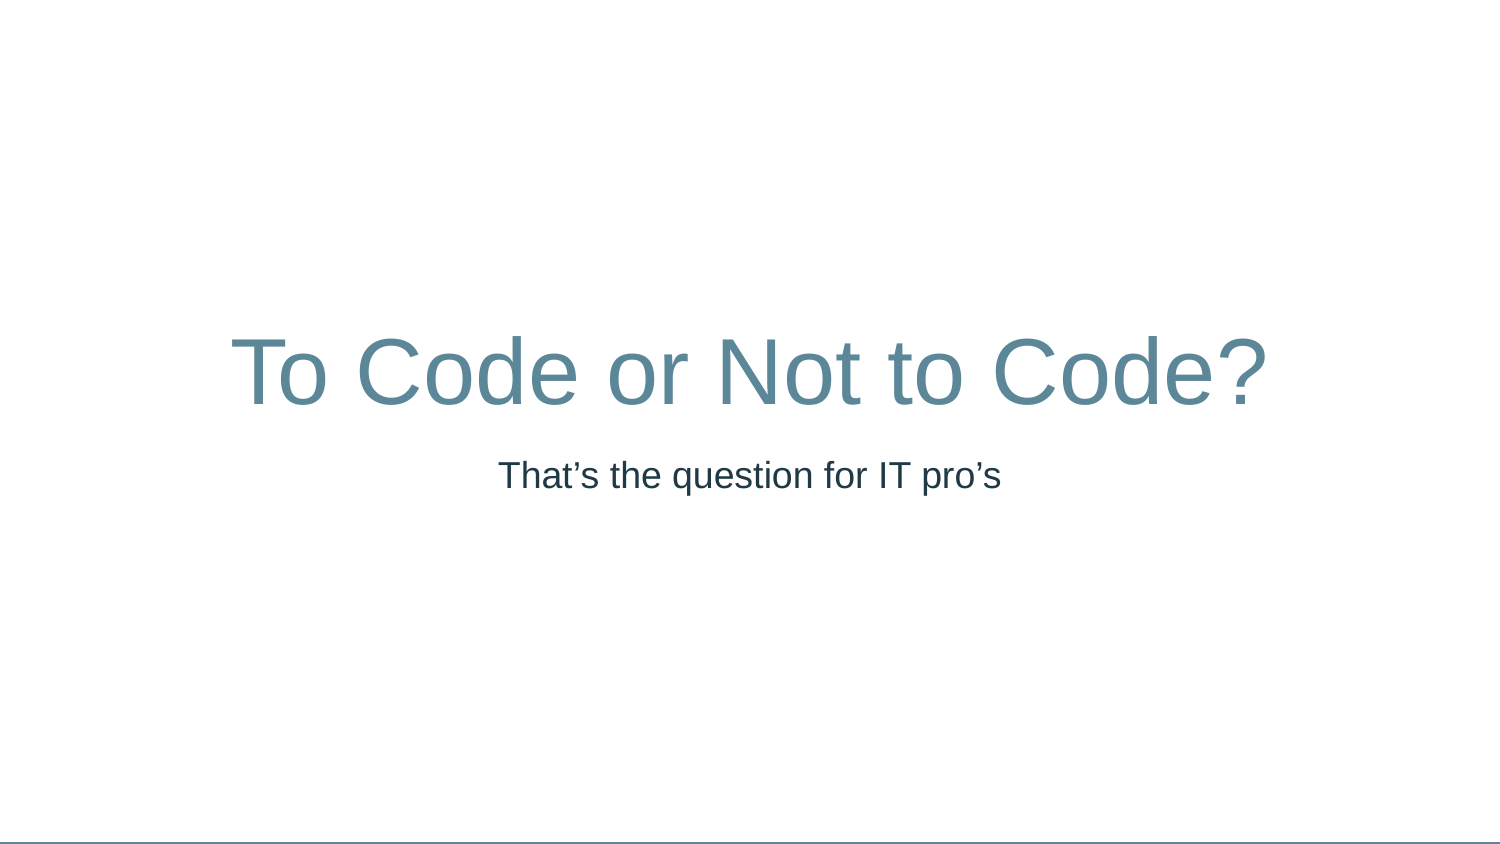

# To Code or Not to Code?
That’s the question for IT pro’s